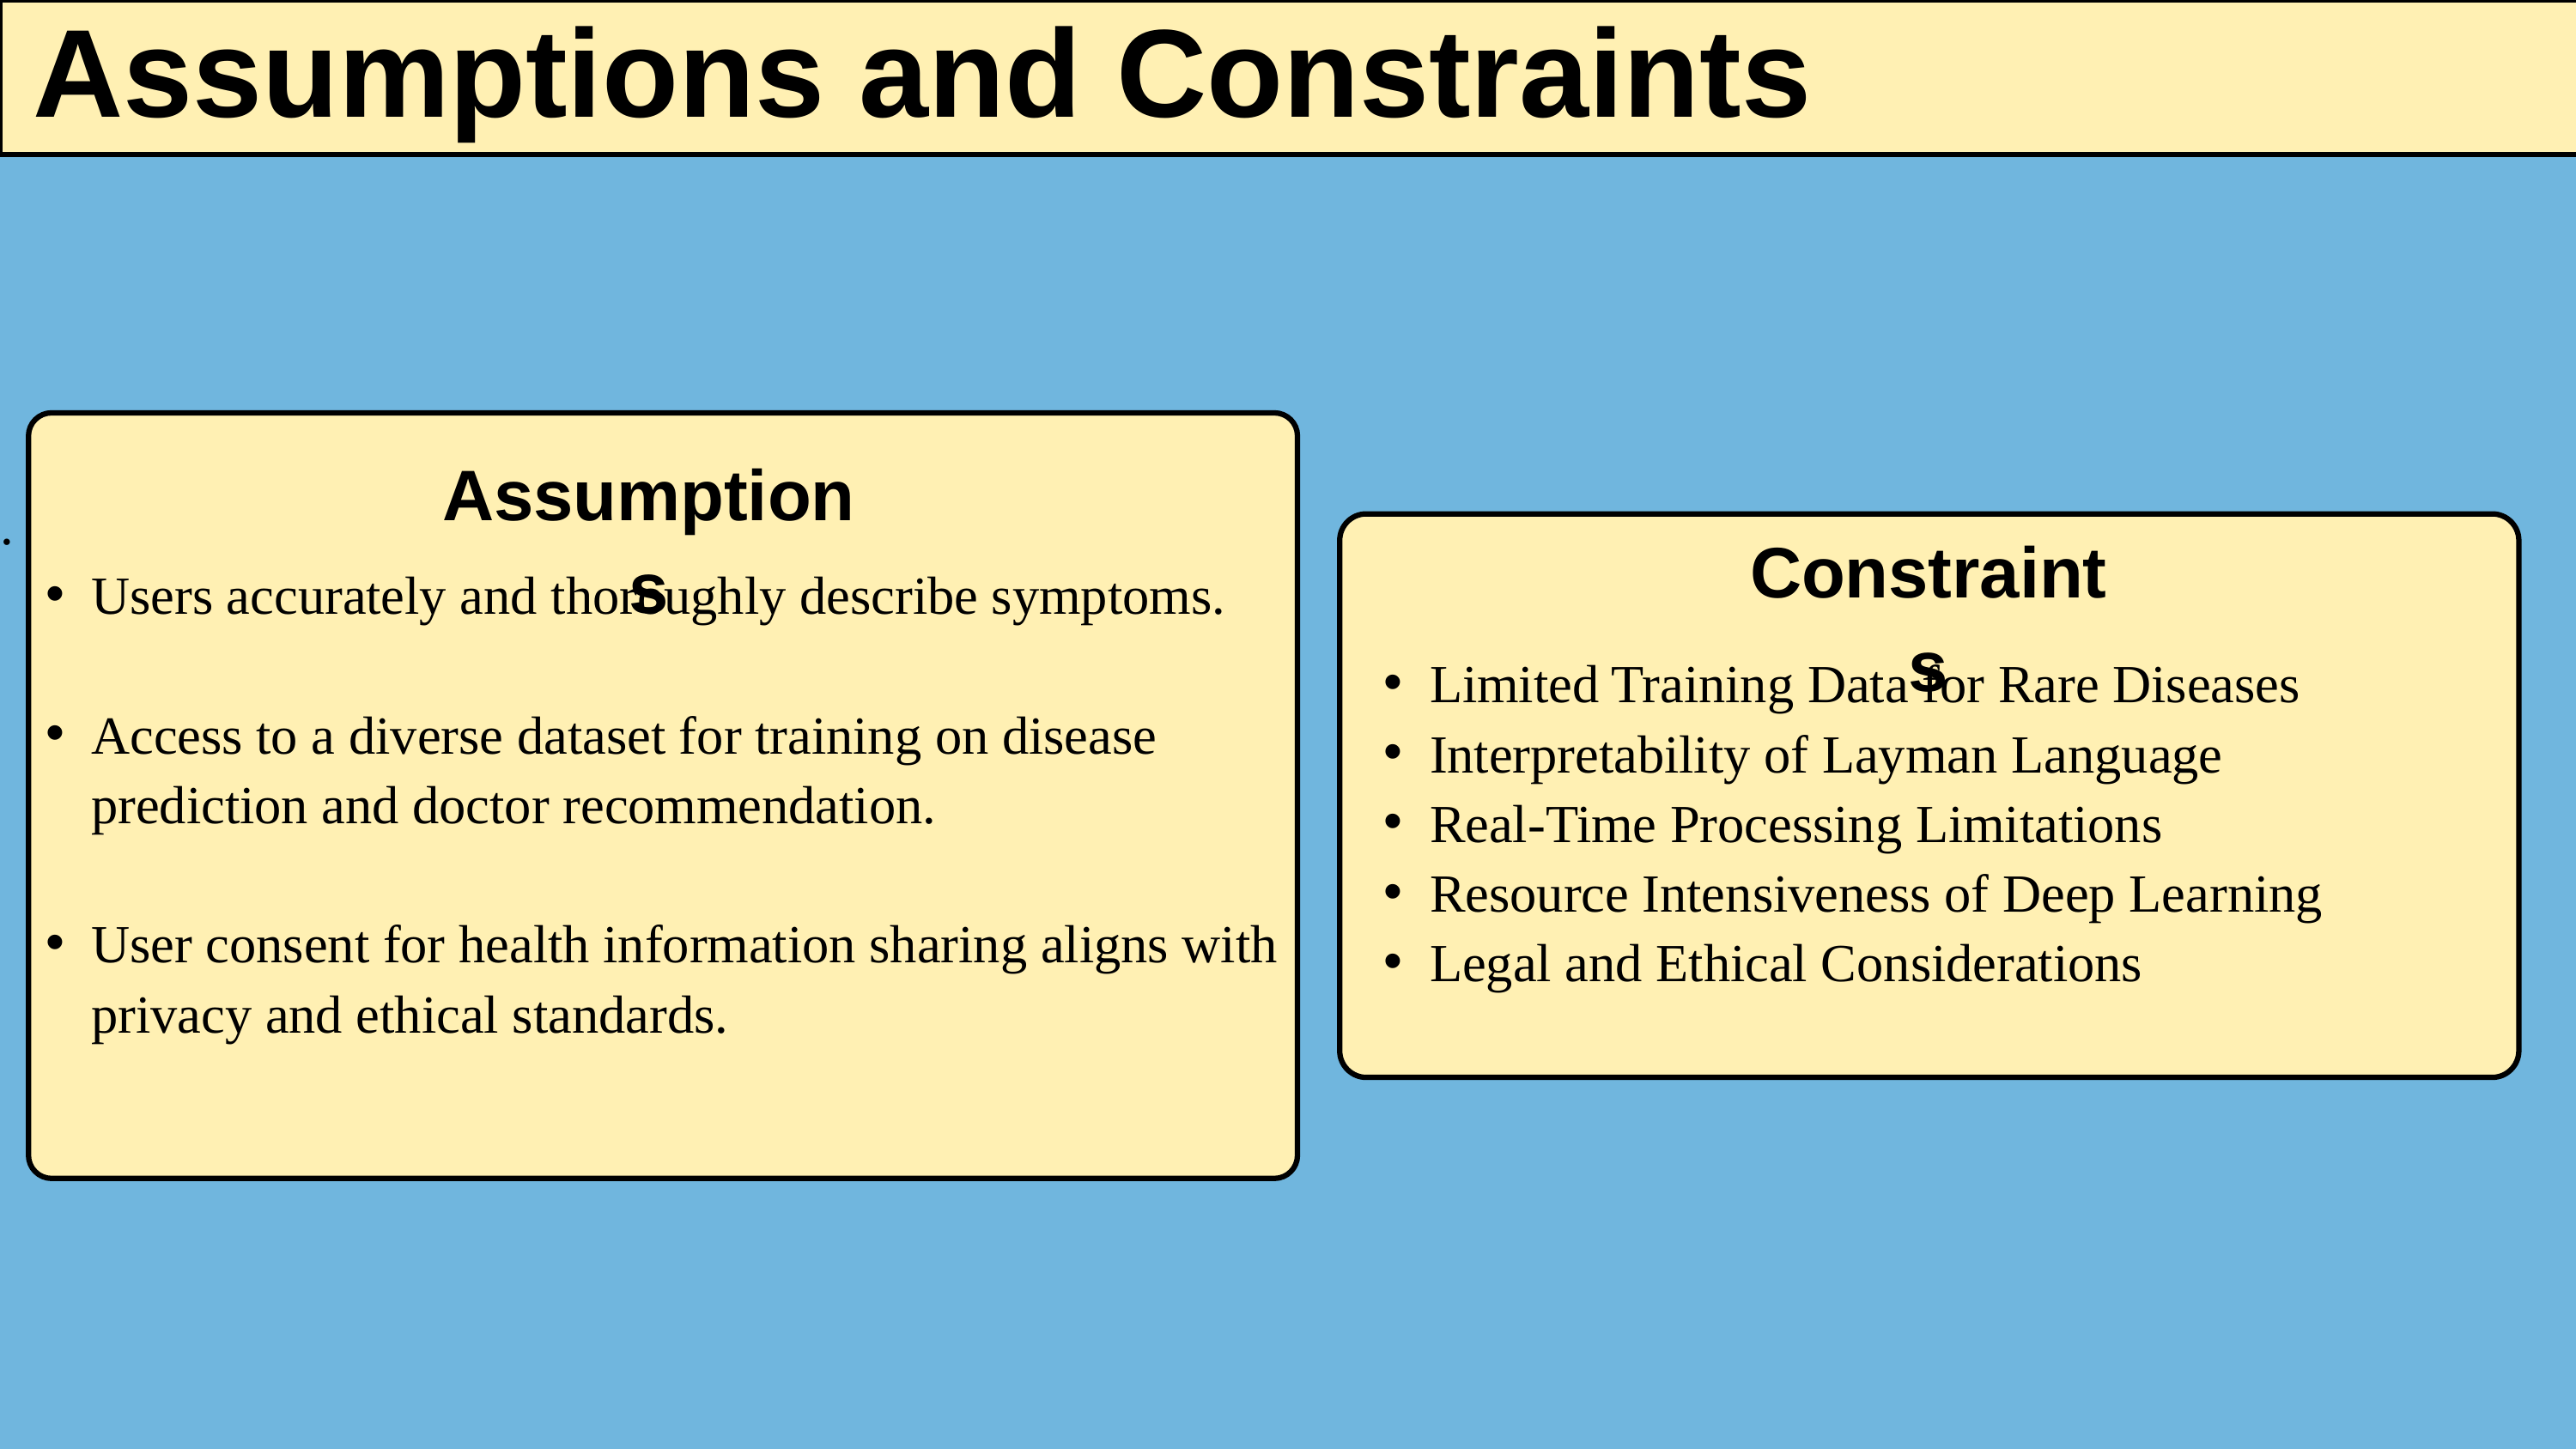

Assumptions and Constraints

Assumptions
.
Users accurately and thoroughly describe symptoms.

Access to a diverse dataset for training on disease prediction and doctor recommendation.

User consent for health information sharing aligns with privacy and ethical standards.

Constraints
Limited Training Data for Rare Diseases
Interpretability of Layman Language
Real-Time Processing Limitations
Resource Intensiveness of Deep Learning
Legal and Ethical Considerations